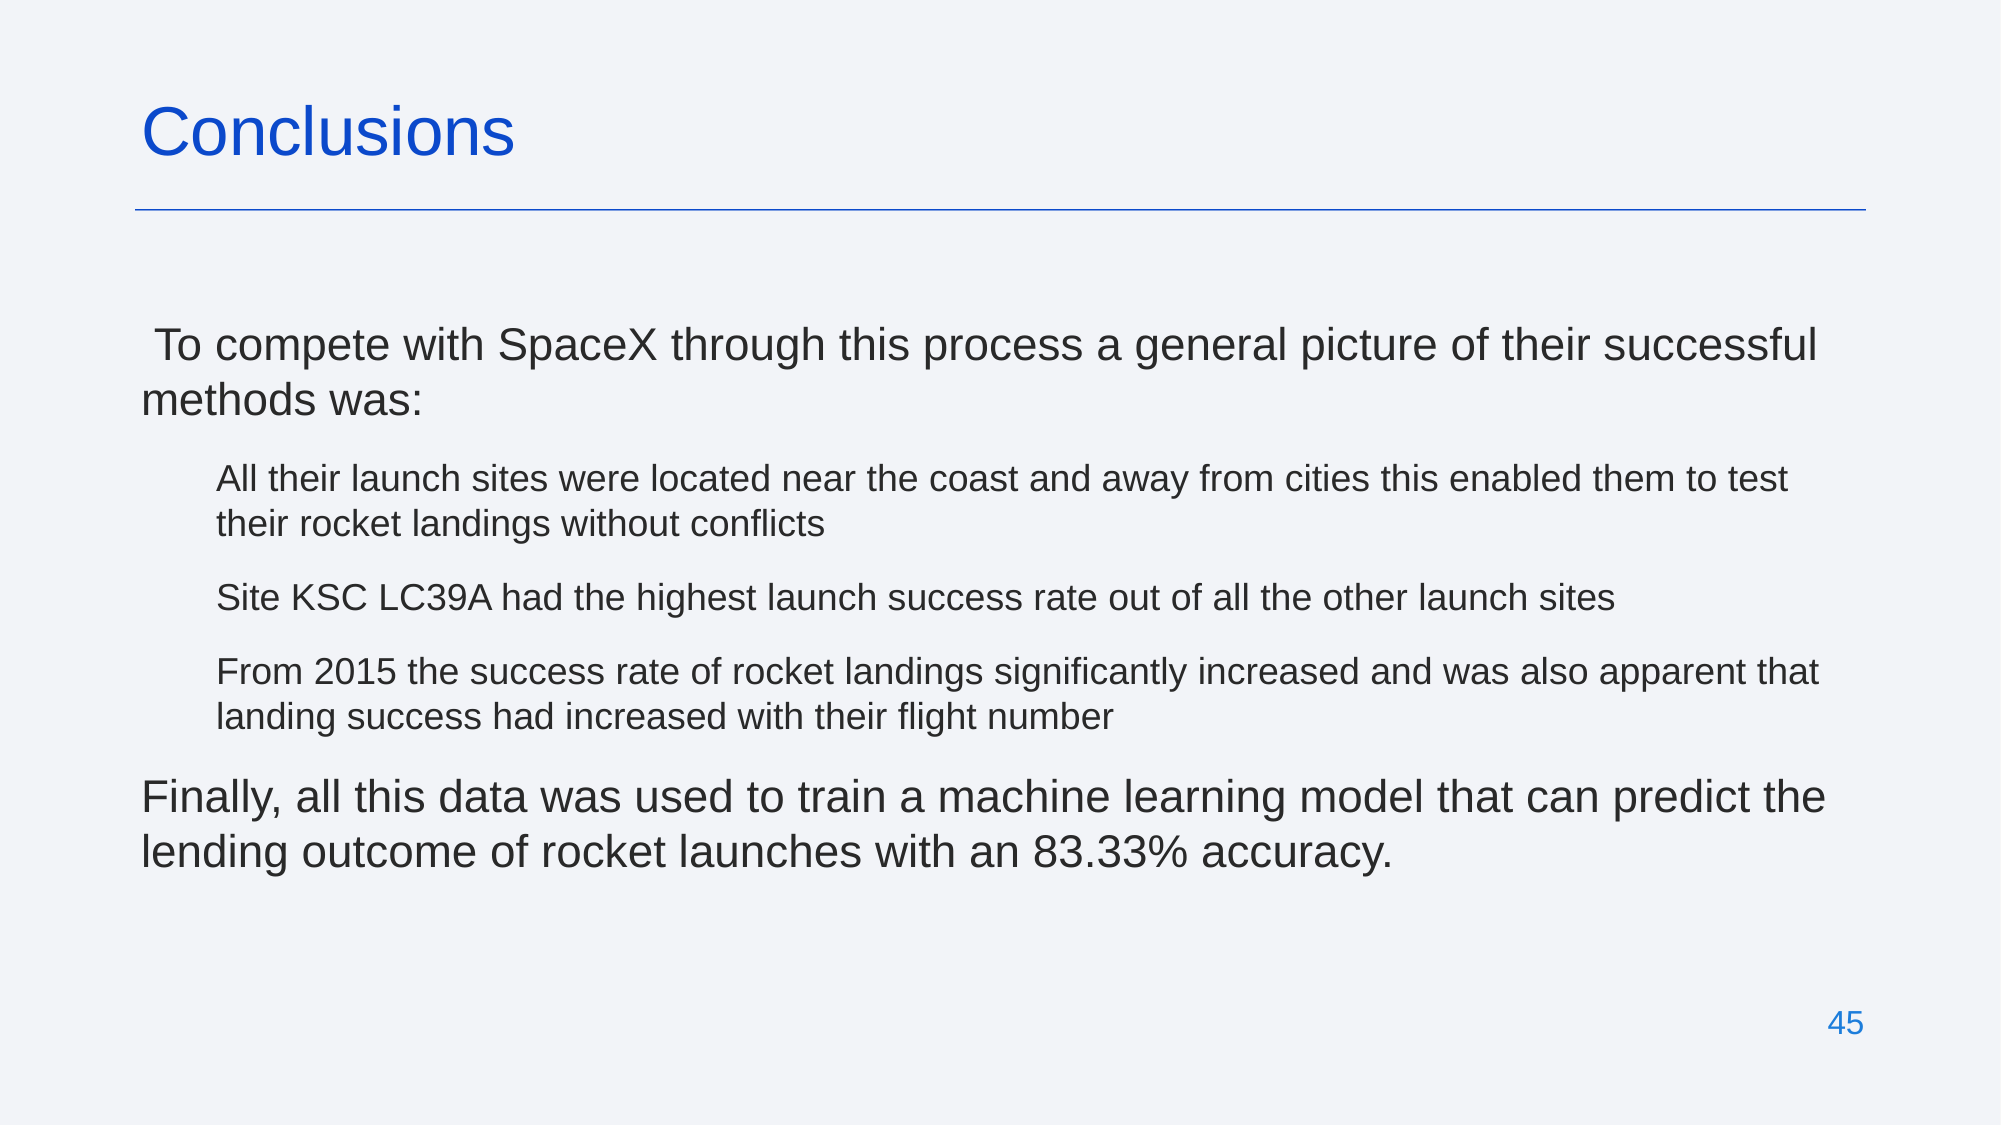

Conclusions
 To compete with SpaceX through this process a general picture of their successful methods was:
All their launch sites were located near the coast and away from cities this enabled them to test their rocket landings without conflicts
Site KSC LC39A had the highest launch success rate out of all the other launch sites
From 2015 the success rate of rocket landings significantly increased and was also apparent that landing success had increased with their flight number
Finally, all this data was used to train a machine learning model that can predict the lending outcome of rocket launches with an 83.33% accuracy.

45